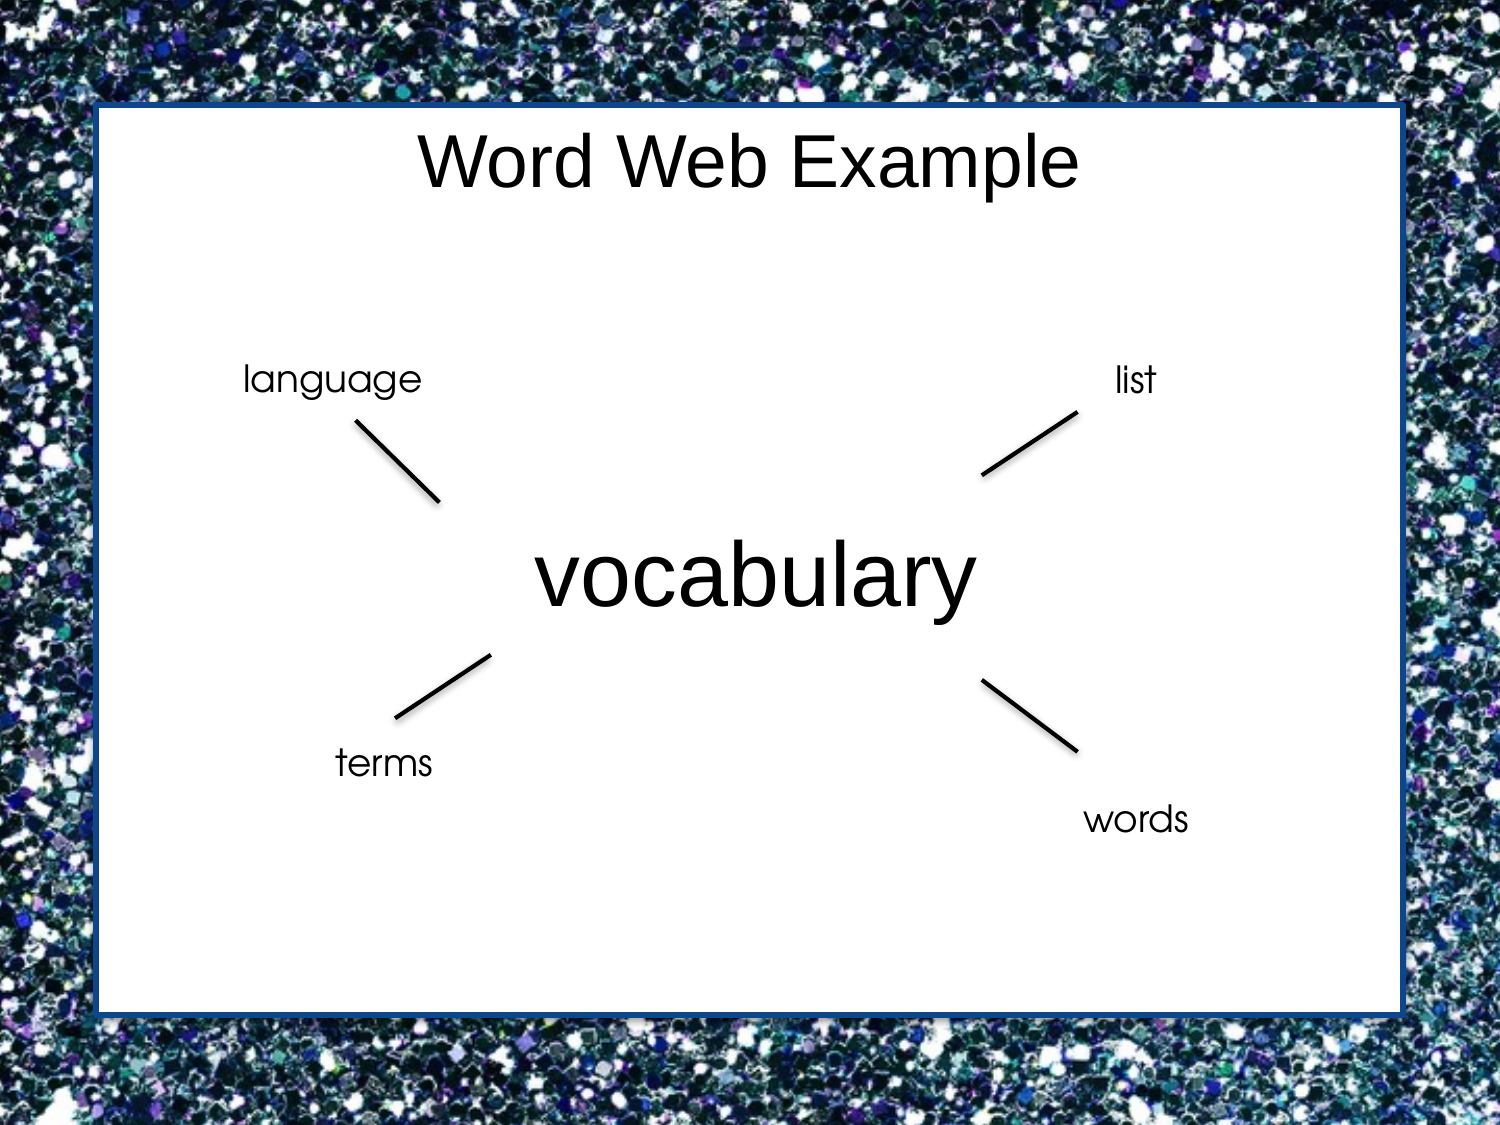

Word Web Example

language
list
vocabulary
terms
words